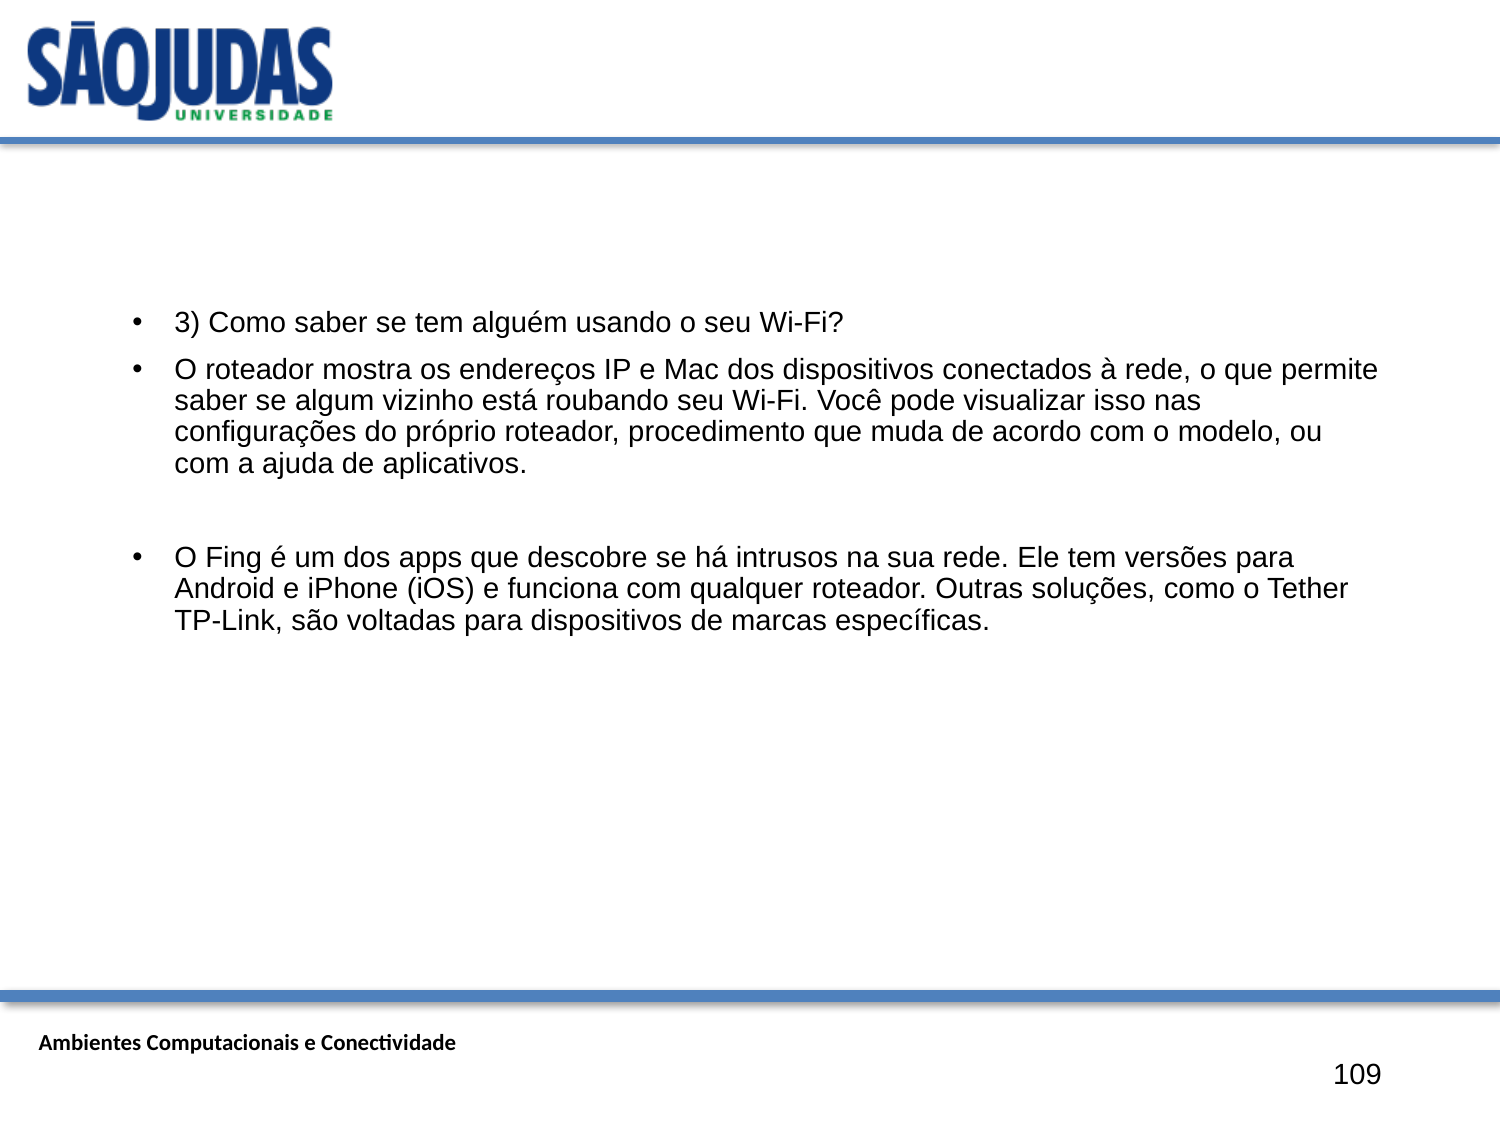

#
3) Como saber se tem alguém usando o seu Wi-Fi?
O roteador mostra os endereços IP e Mac dos dispositivos conectados à rede, o que permite saber se algum vizinho está roubando seu Wi-Fi. Você pode visualizar isso nas configurações do próprio roteador, procedimento que muda de acordo com o modelo, ou com a ajuda de aplicativos.

O Fing é um dos apps que descobre se há intrusos na sua rede. Ele tem versões para Android e iPhone (iOS) e funciona com qualquer roteador. Outras soluções, como o Tether TP-Link, são voltadas para dispositivos de marcas específicas.
109